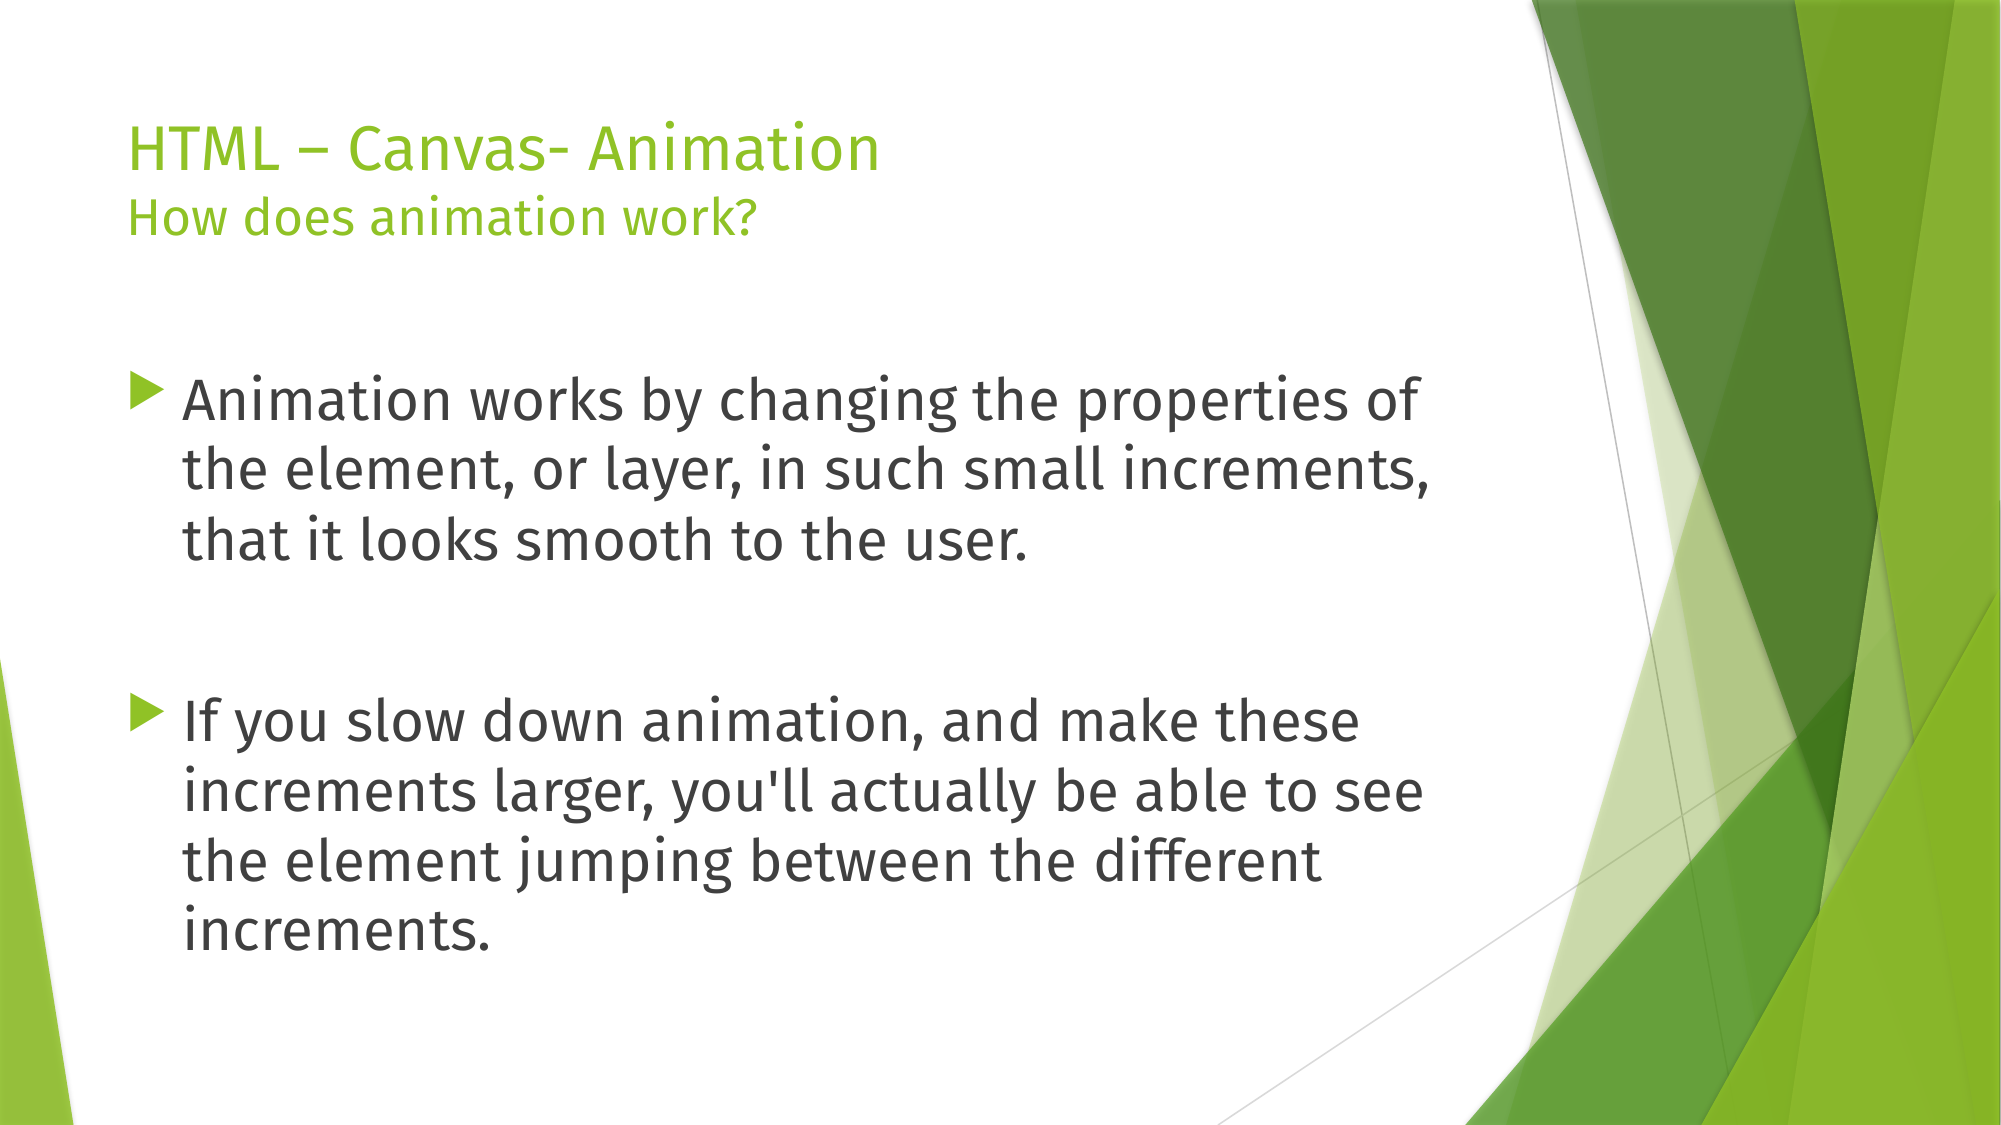

# HTML – Canvas- Animation How does animation work?
Animation works by changing the properties of the element, or layer, in such small increments, that it looks smooth to the user.

If you slow down animation, and make these increments larger, you'll actually be able to see the element jumping between the different increments.